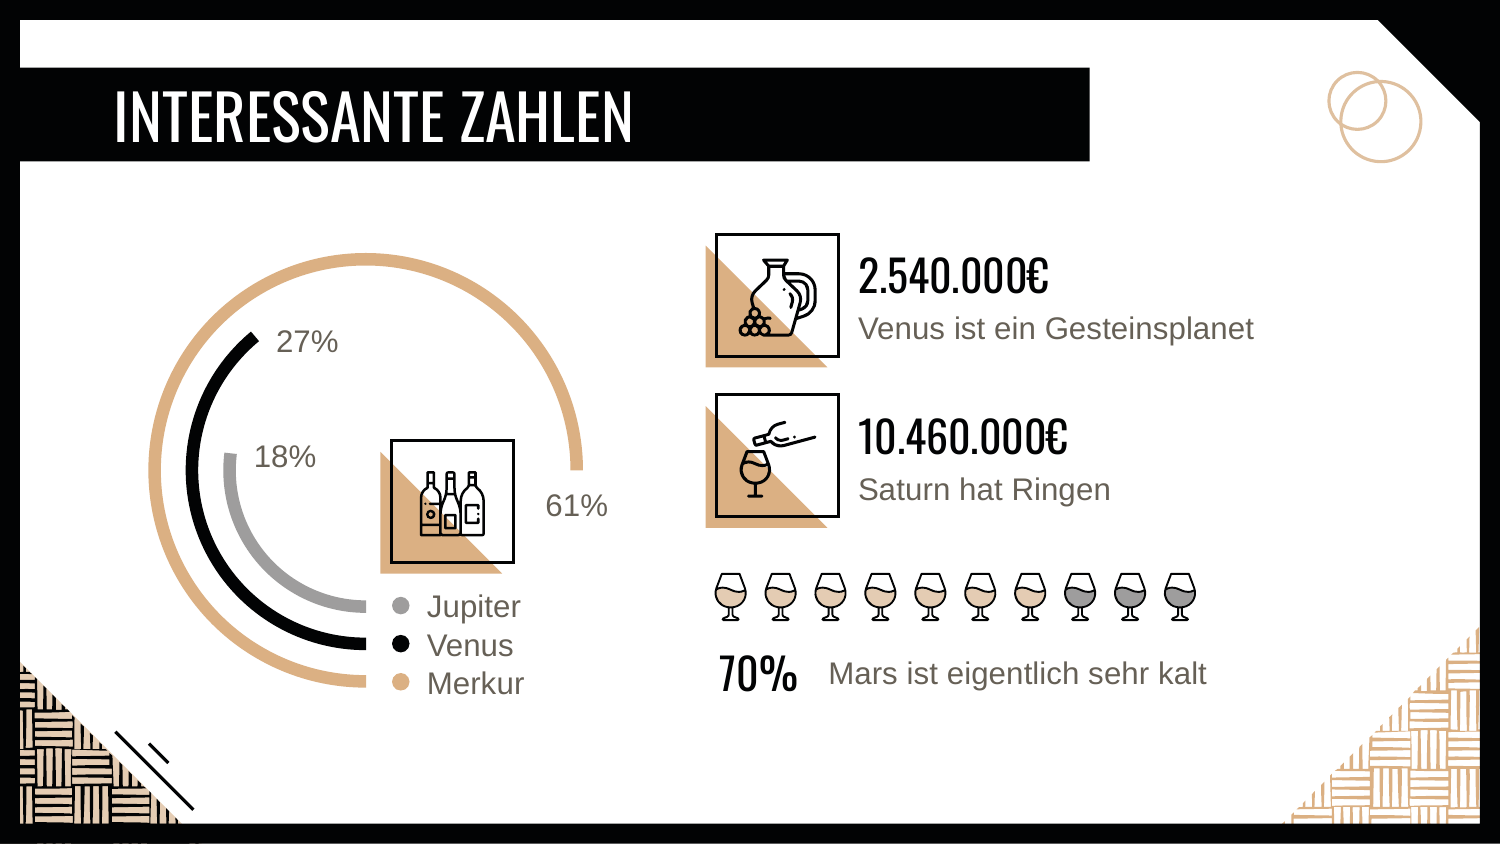

# INTERESSANTE ZAHLEN
2.540.000€

Venus ist ein Gesteinsplanet

27%

10.460.000€

18%

Saturn hat Ringen

61%

Jupiter

Venus
70%

Mars ist eigentlich sehr kalt
Merkur